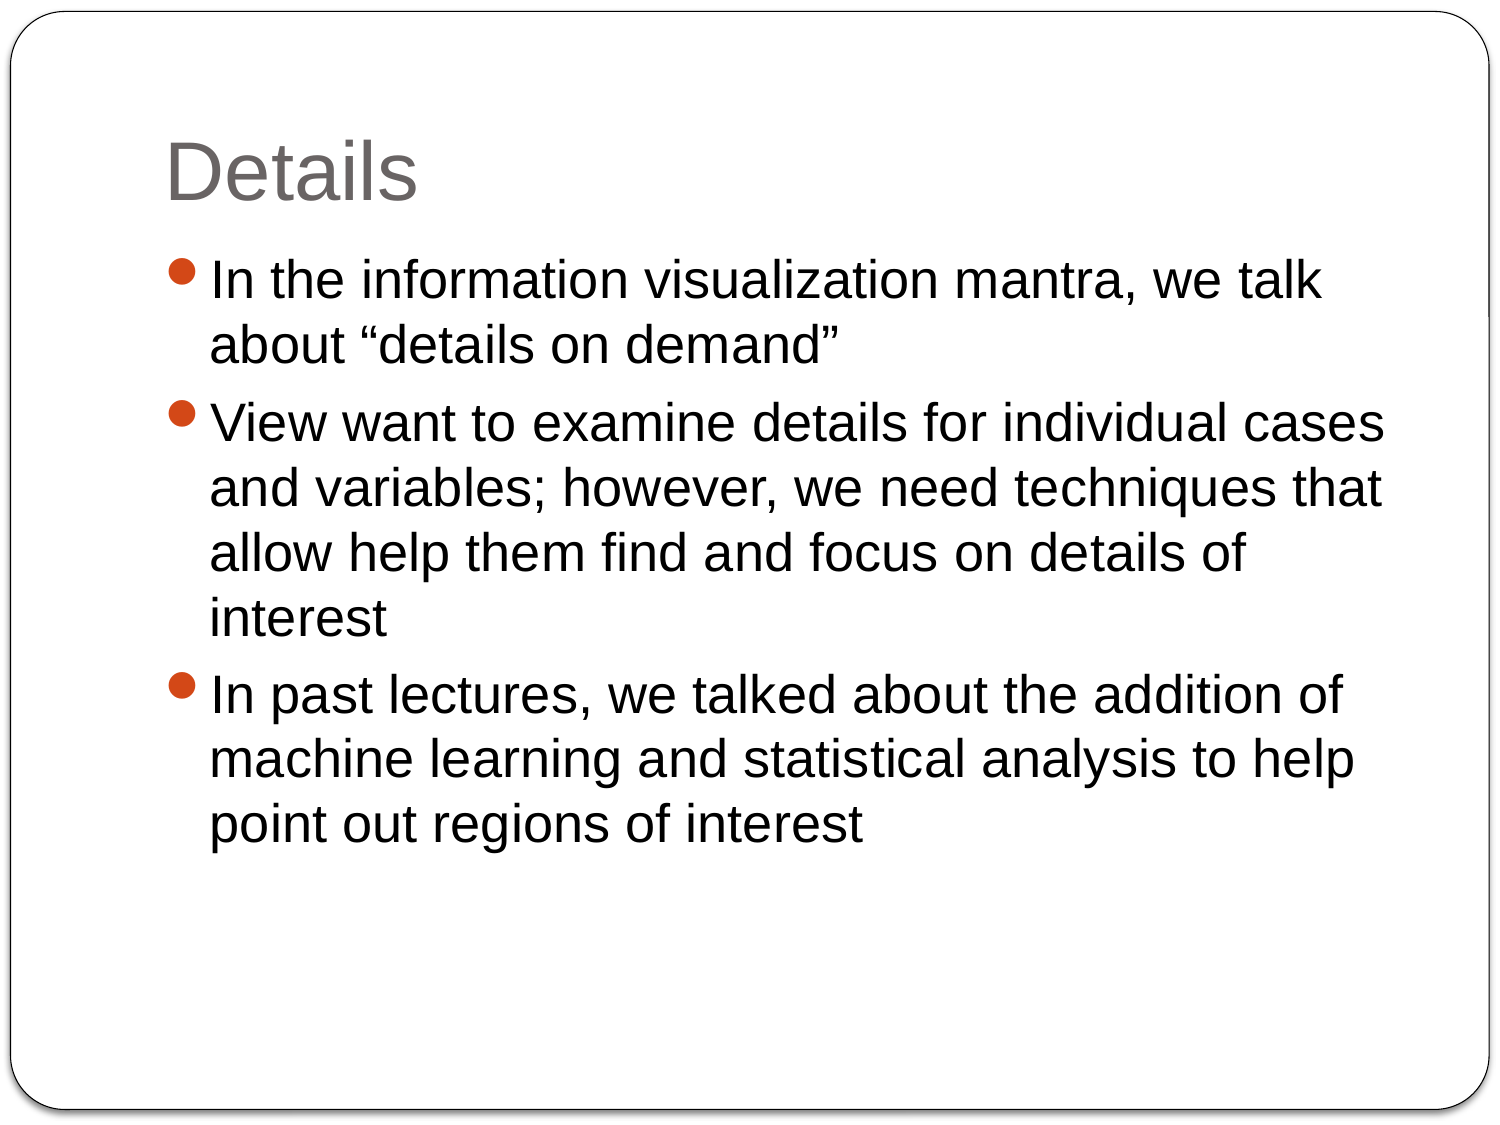

# Details
In the information visualization mantra, we talk about “details on demand”
View want to examine details for individual cases and variables; however, we need techniques that allow help them find and focus on details of interest
In past lectures, we talked about the addition of machine learning and statistical analysis to help point out regions of interest